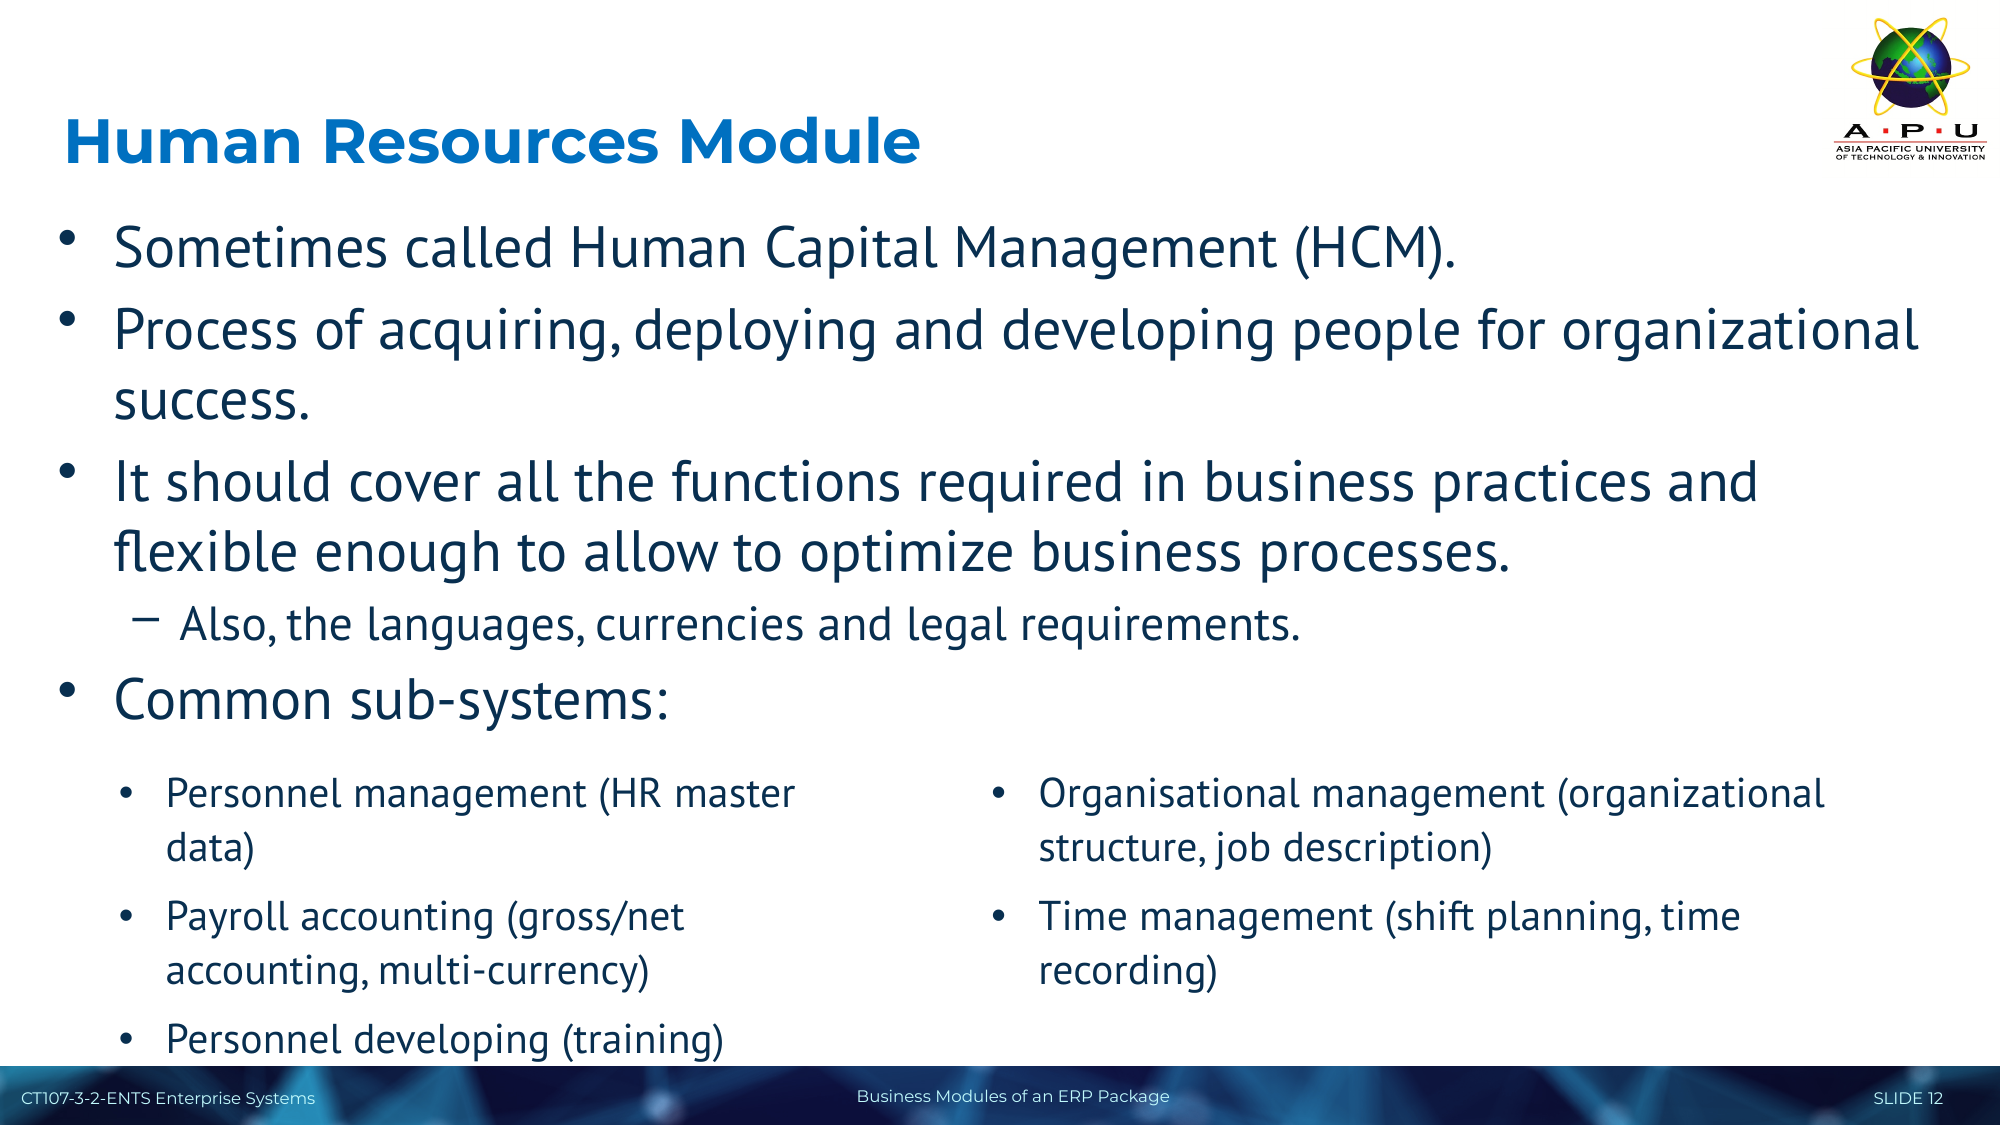

# Human Resources Module
Sometimes called Human Capital Management (HCM).
Process of acquiring, deploying and developing people for organizational success.
It should cover all the functions required in business practices and flexible enough to allow to optimize business processes.
Also, the languages, currencies and legal requirements.
Common sub-systems:

| Personnel management (HR master data) |  | Organisational management (organizational structure, job description) |
| --- | --- | --- |
| Payroll accounting (gross/net accounting, multi-currency) |  | Time management (shift planning, time recording) |
| Personnel developing (training) |  |  |